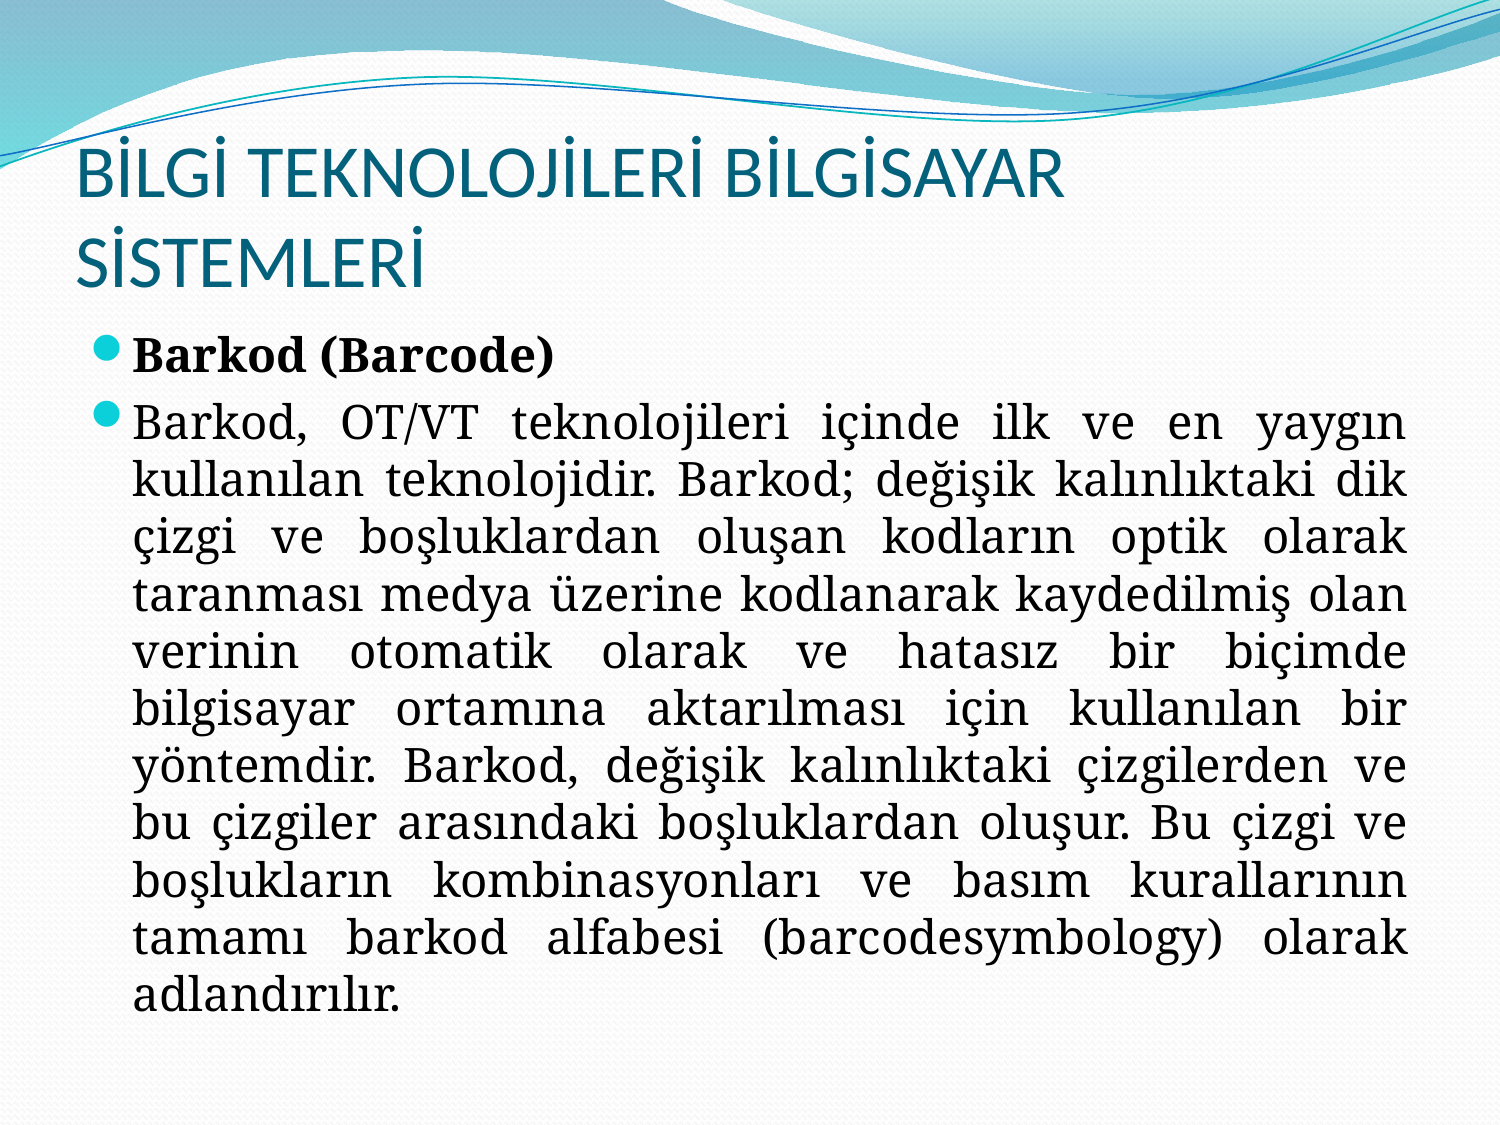

# BİLGİ TEKNOLOJİLERİ BİLGİSAYAR SİSTEMLERİ
Barkod (Barcode)
Barkod, OT/VT teknolojileri içinde ilk ve en yaygın kullanılan teknolojidir. Barkod; değişik kalınlıktaki dik çizgi ve boşluklardan oluşan kodların optik olarak taranması medya üzerine kodlanarak kaydedilmiş olan verinin otomatik olarak ve hatasız bir biçimde bilgisayar ortamına aktarılması için kullanılan bir yöntemdir. Barkod, değişik kalınlıktaki çizgilerden ve bu çizgiler arasındaki boşluklardan oluşur. Bu çizgi ve boşlukların kombinasyonları ve basım kurallarının tamamı barkod alfabesi (barcodesymbology) olarak adlandırılır.